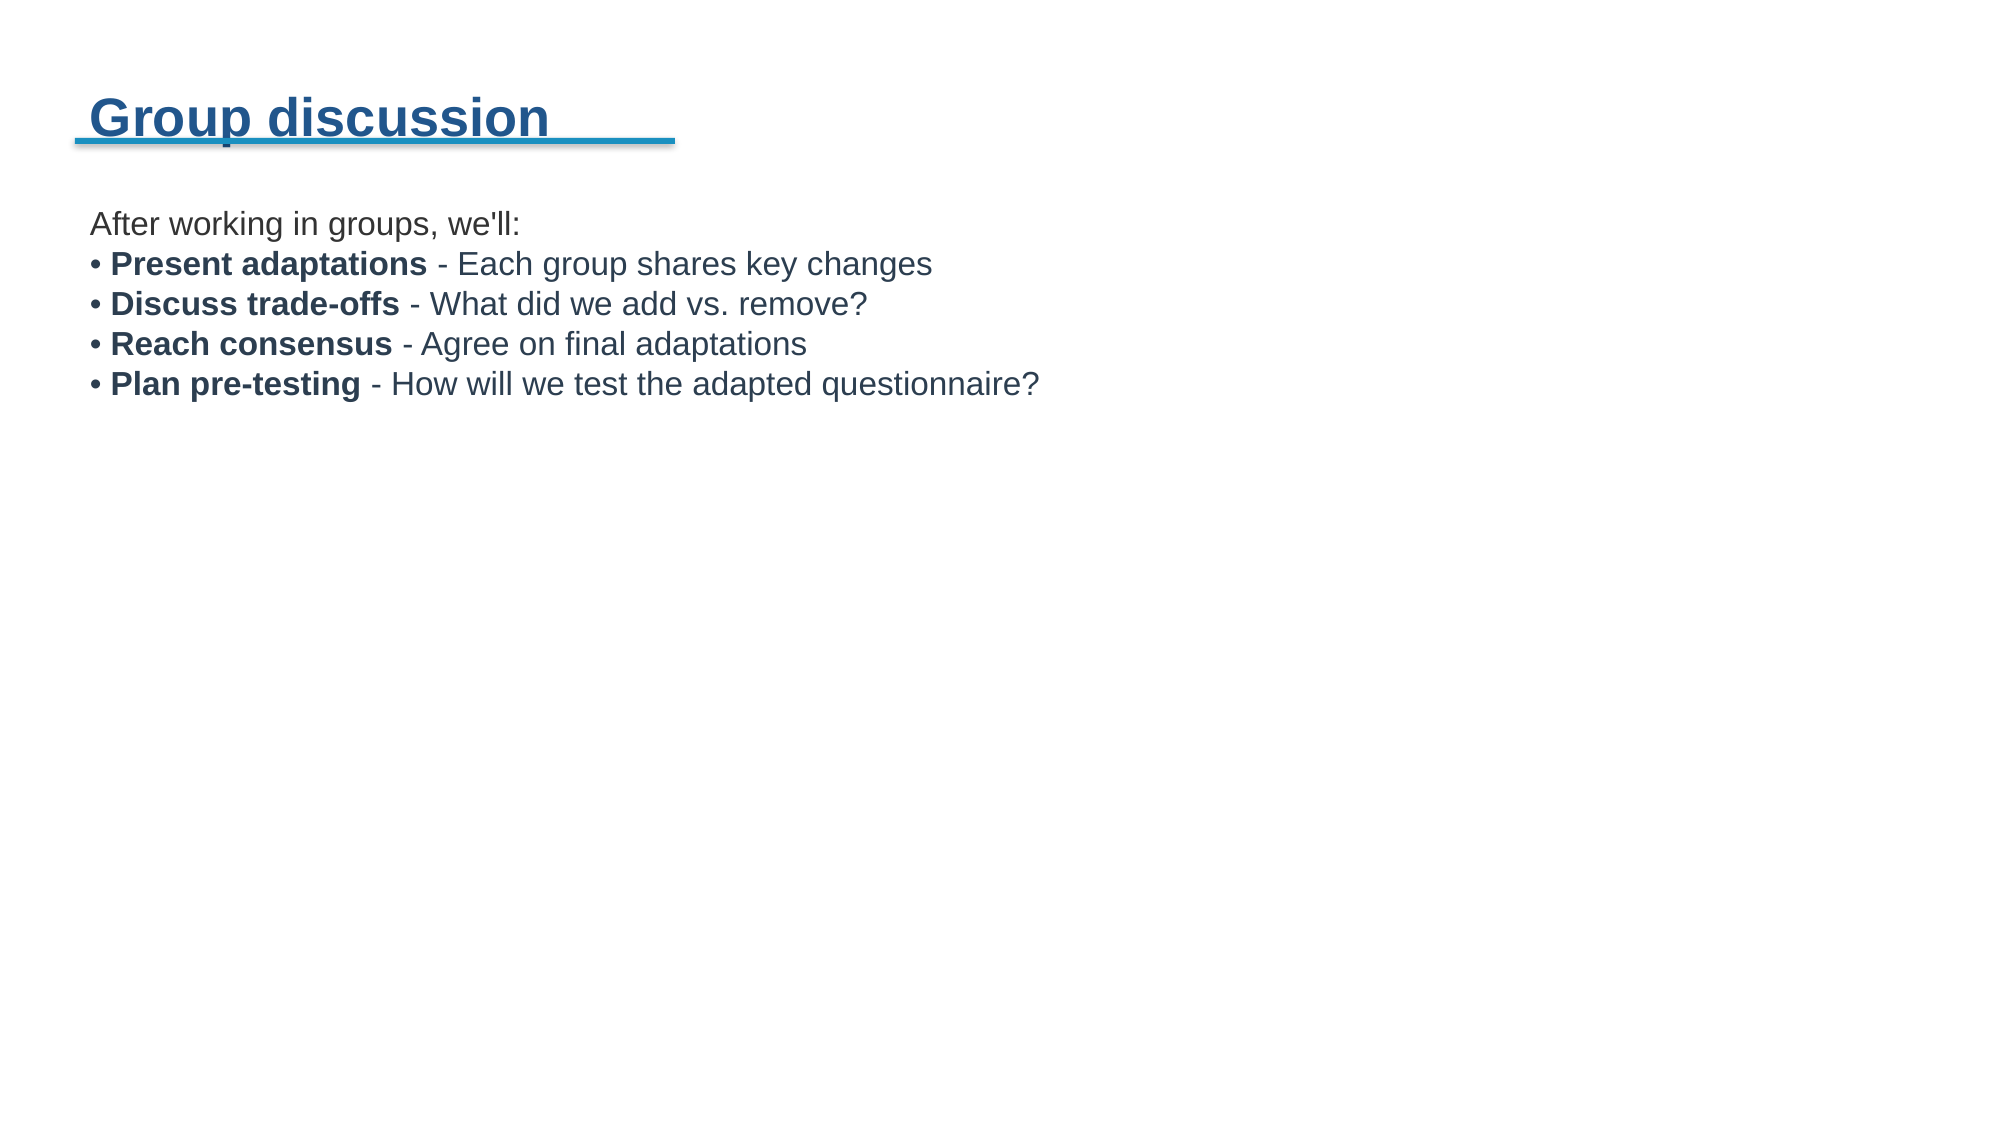

Group discussion

After working in groups, we'll:
• Present adaptations - Each group shares key changes
• Discuss trade-offs - What did we add vs. remove?
• Reach consensus - Agree on final adaptations
• Plan pre-testing - How will we test the adapted questionnaire?